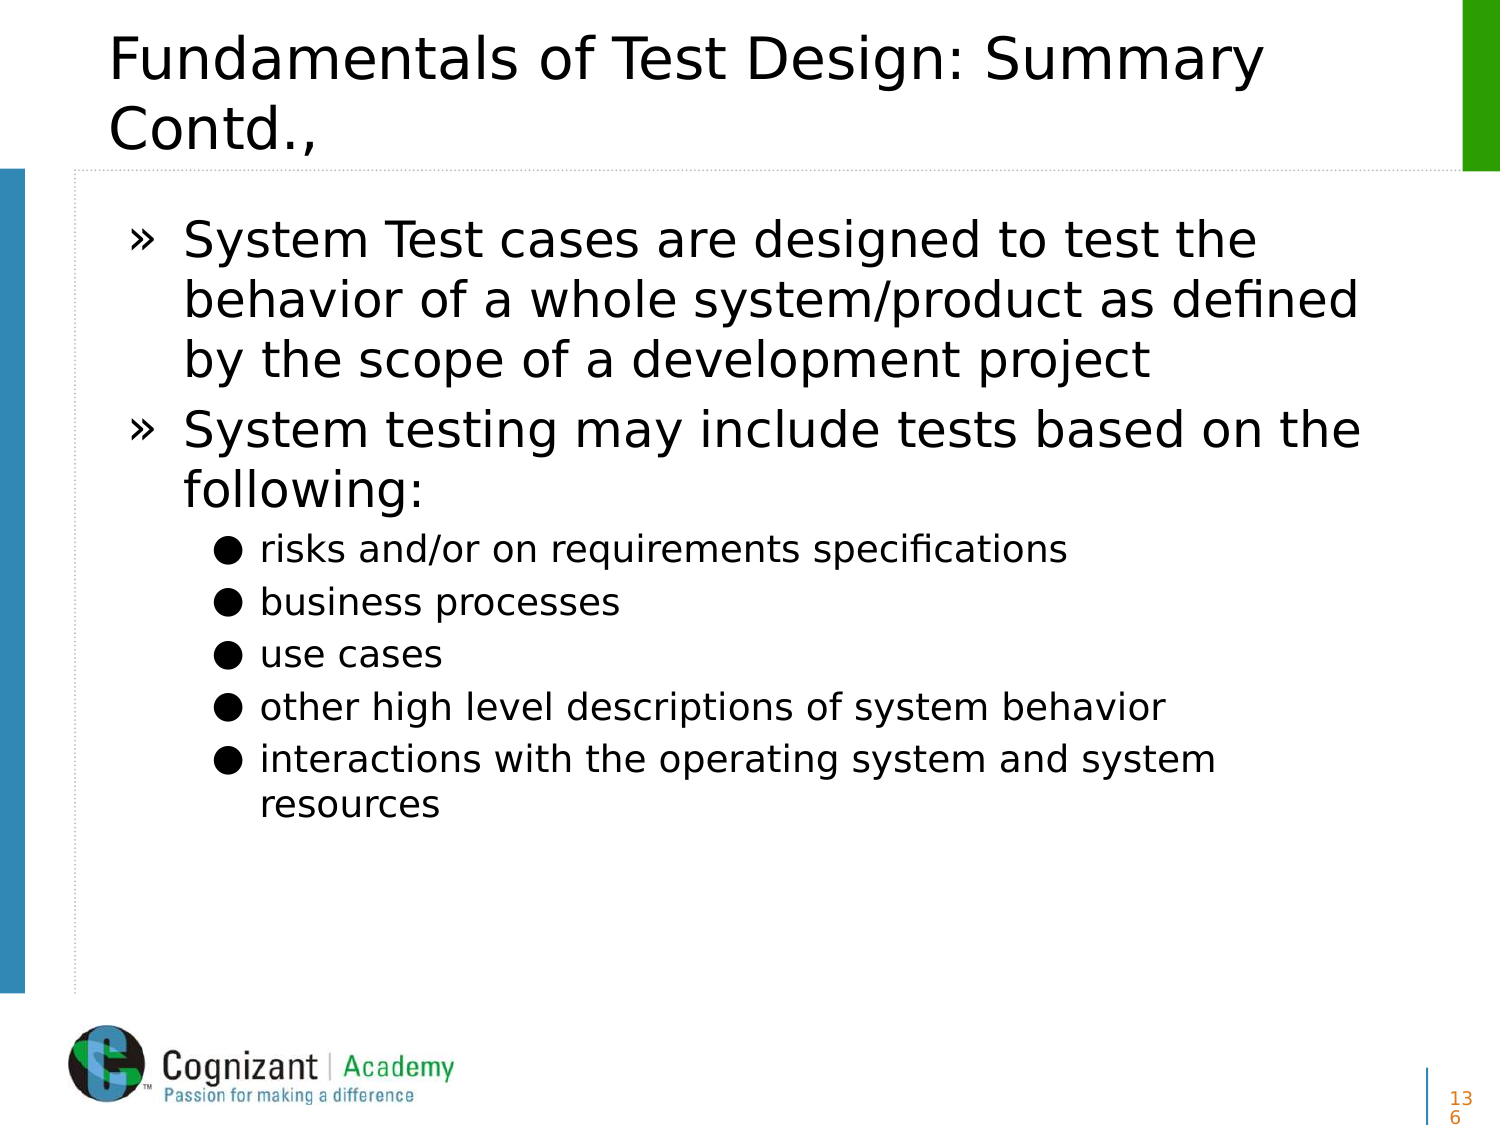

# Fundamentals of Test Design: Summary Contd.,
System Test cases are designed to test the behavior of a whole system/product as defined by the scope of a development project
System testing may include tests based on the following:
risks and/or on requirements specifications
business processes
use cases
other high level descriptions of system behavior
interactions with the operating system and system resources

136